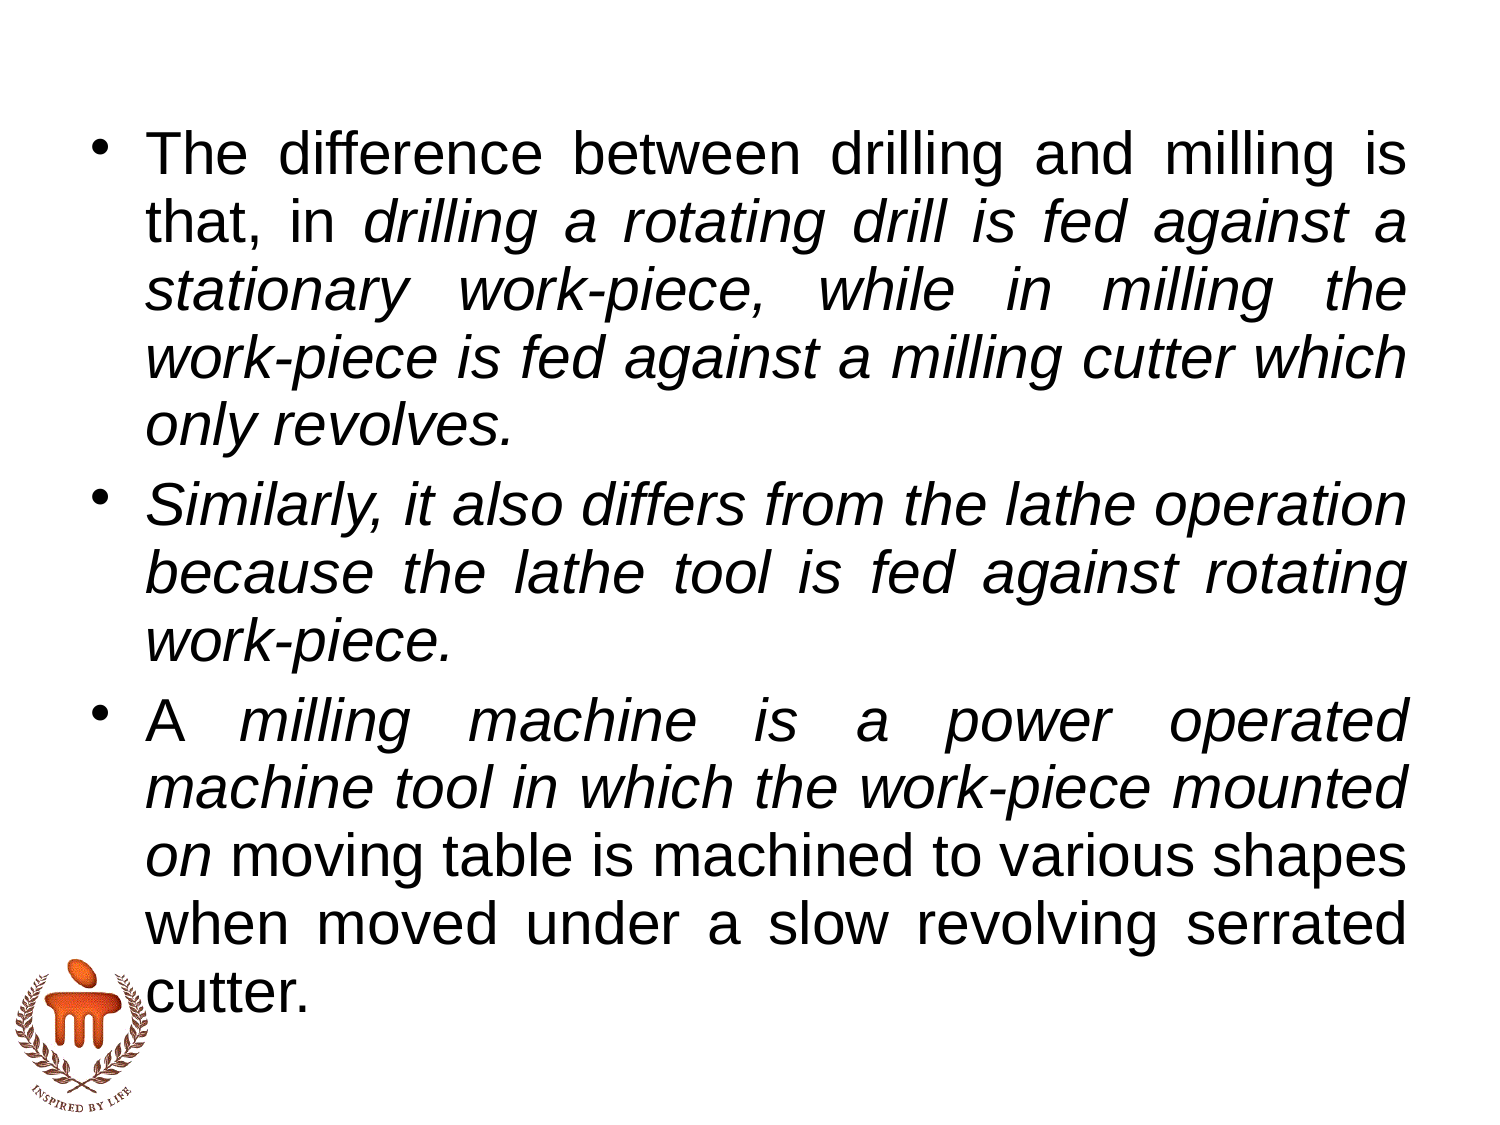

The difference between drilling and milling is that, in drilling a rotating drill is fed against a stationary work-piece, while in milling the work-piece is fed against a milling cutter which only revolves.
Similarly, it also differs from the lathe operation because the lathe tool is fed against rotating work-piece.
A milling machine is a power operated machine tool in which the work-piece mounted on moving table is machined to various shapes when moved under a slow revolving serrated cutter.